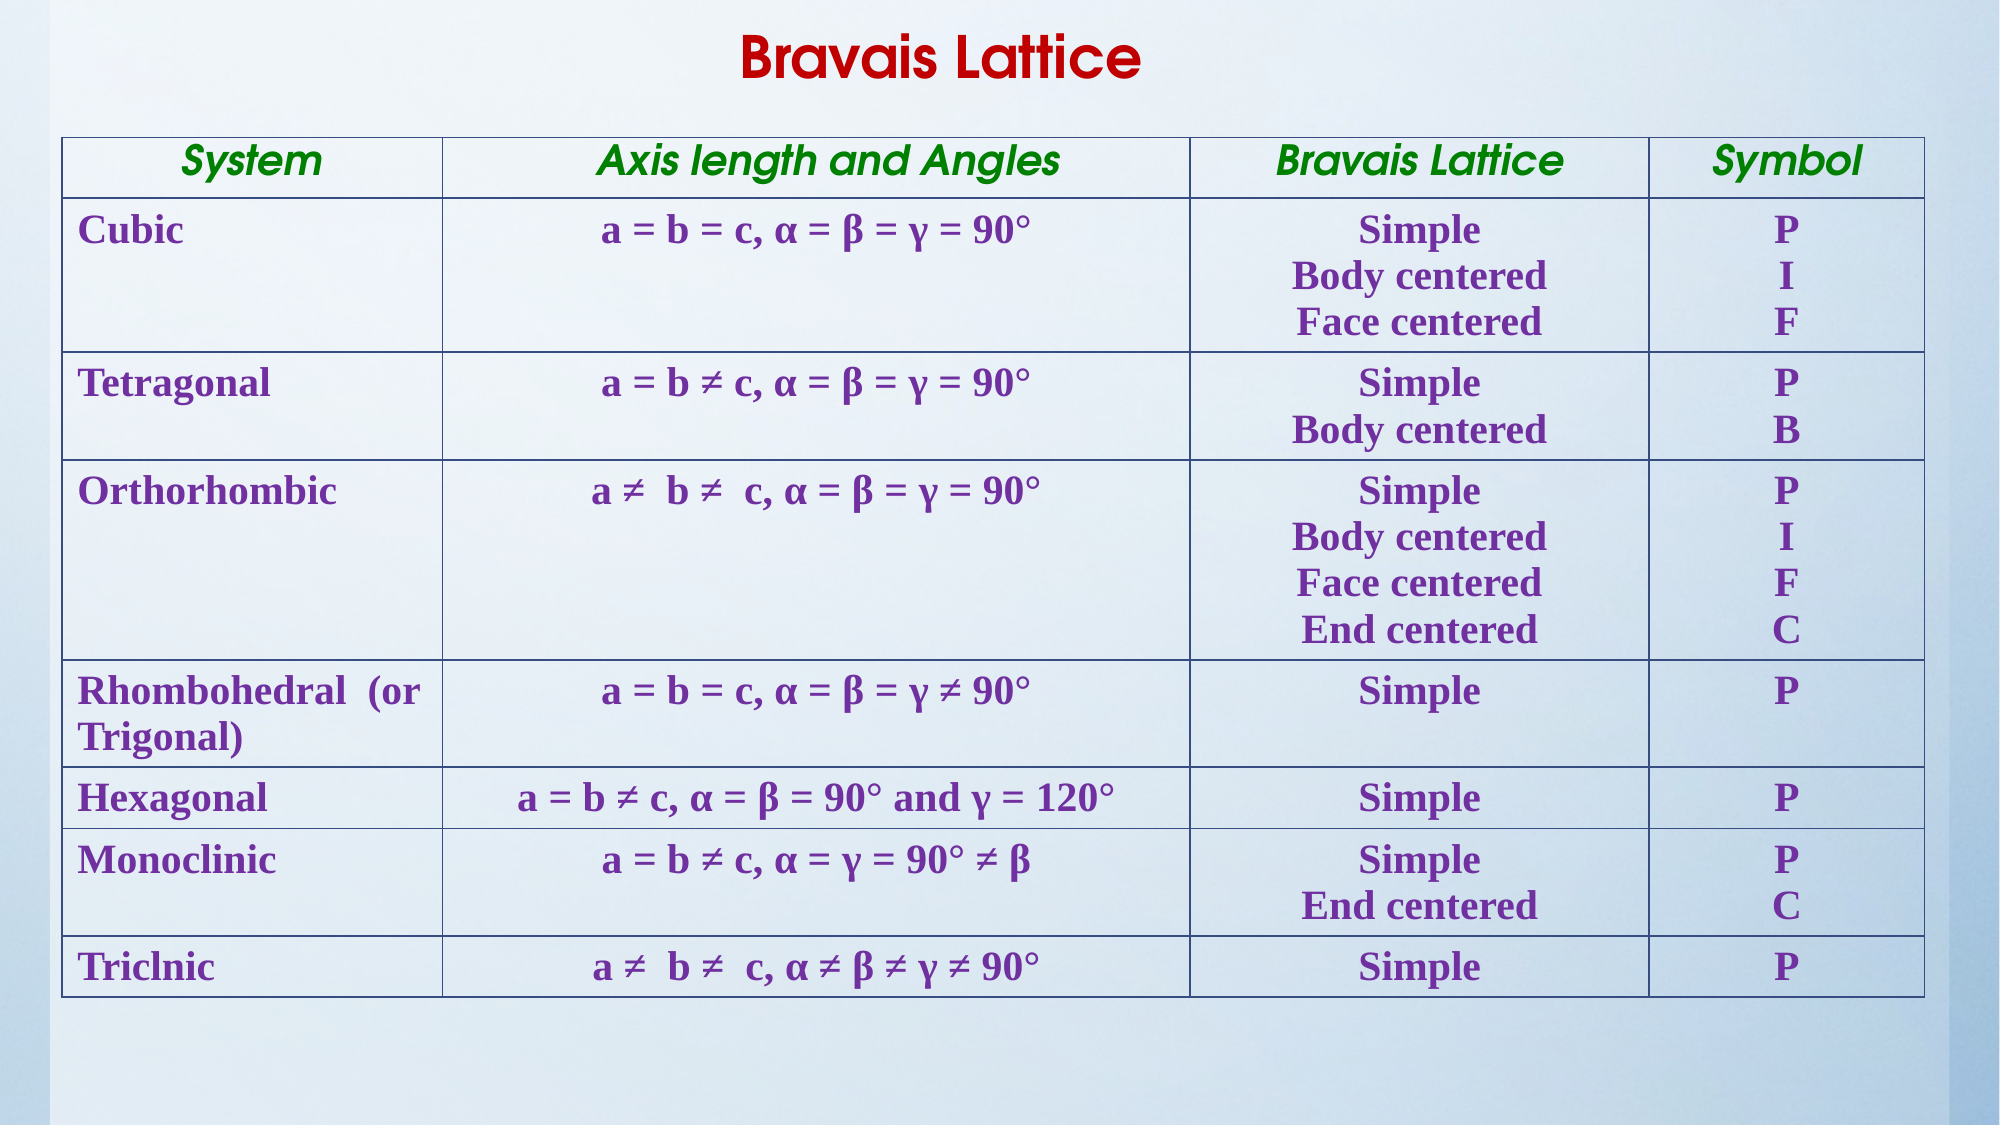

Bravais Lattice
| System | Axis length and Angles | Bravais Lattice | Symbol |
| --- | --- | --- | --- |
| Cubic | a = b = c, α = β = γ = 90° | Simple Body centered Face centered | P I F |
| Tetragonal | a = b ≠ c, α = β = γ = 90° | Simple Body centered | P B |
| Orthorhombic | a ≠ b ≠ c, α = β = γ = 90° | Simple Body centered Face centered End centered | P I F C |
| Rhombohedral (or Trigonal) | a = b = c, α = β = γ ≠ 90° | Simple | P |
| Hexagonal | a = b ≠ c, α = β = 90° and γ = 120° | Simple | P |
| Monoclinic | a = b ≠ c, α = γ = 90° ≠ β | Simple End centered | P C |
| Triclnic | a ≠ b ≠ c, α ≠ β ≠ γ ≠ 90° | Simple | P |